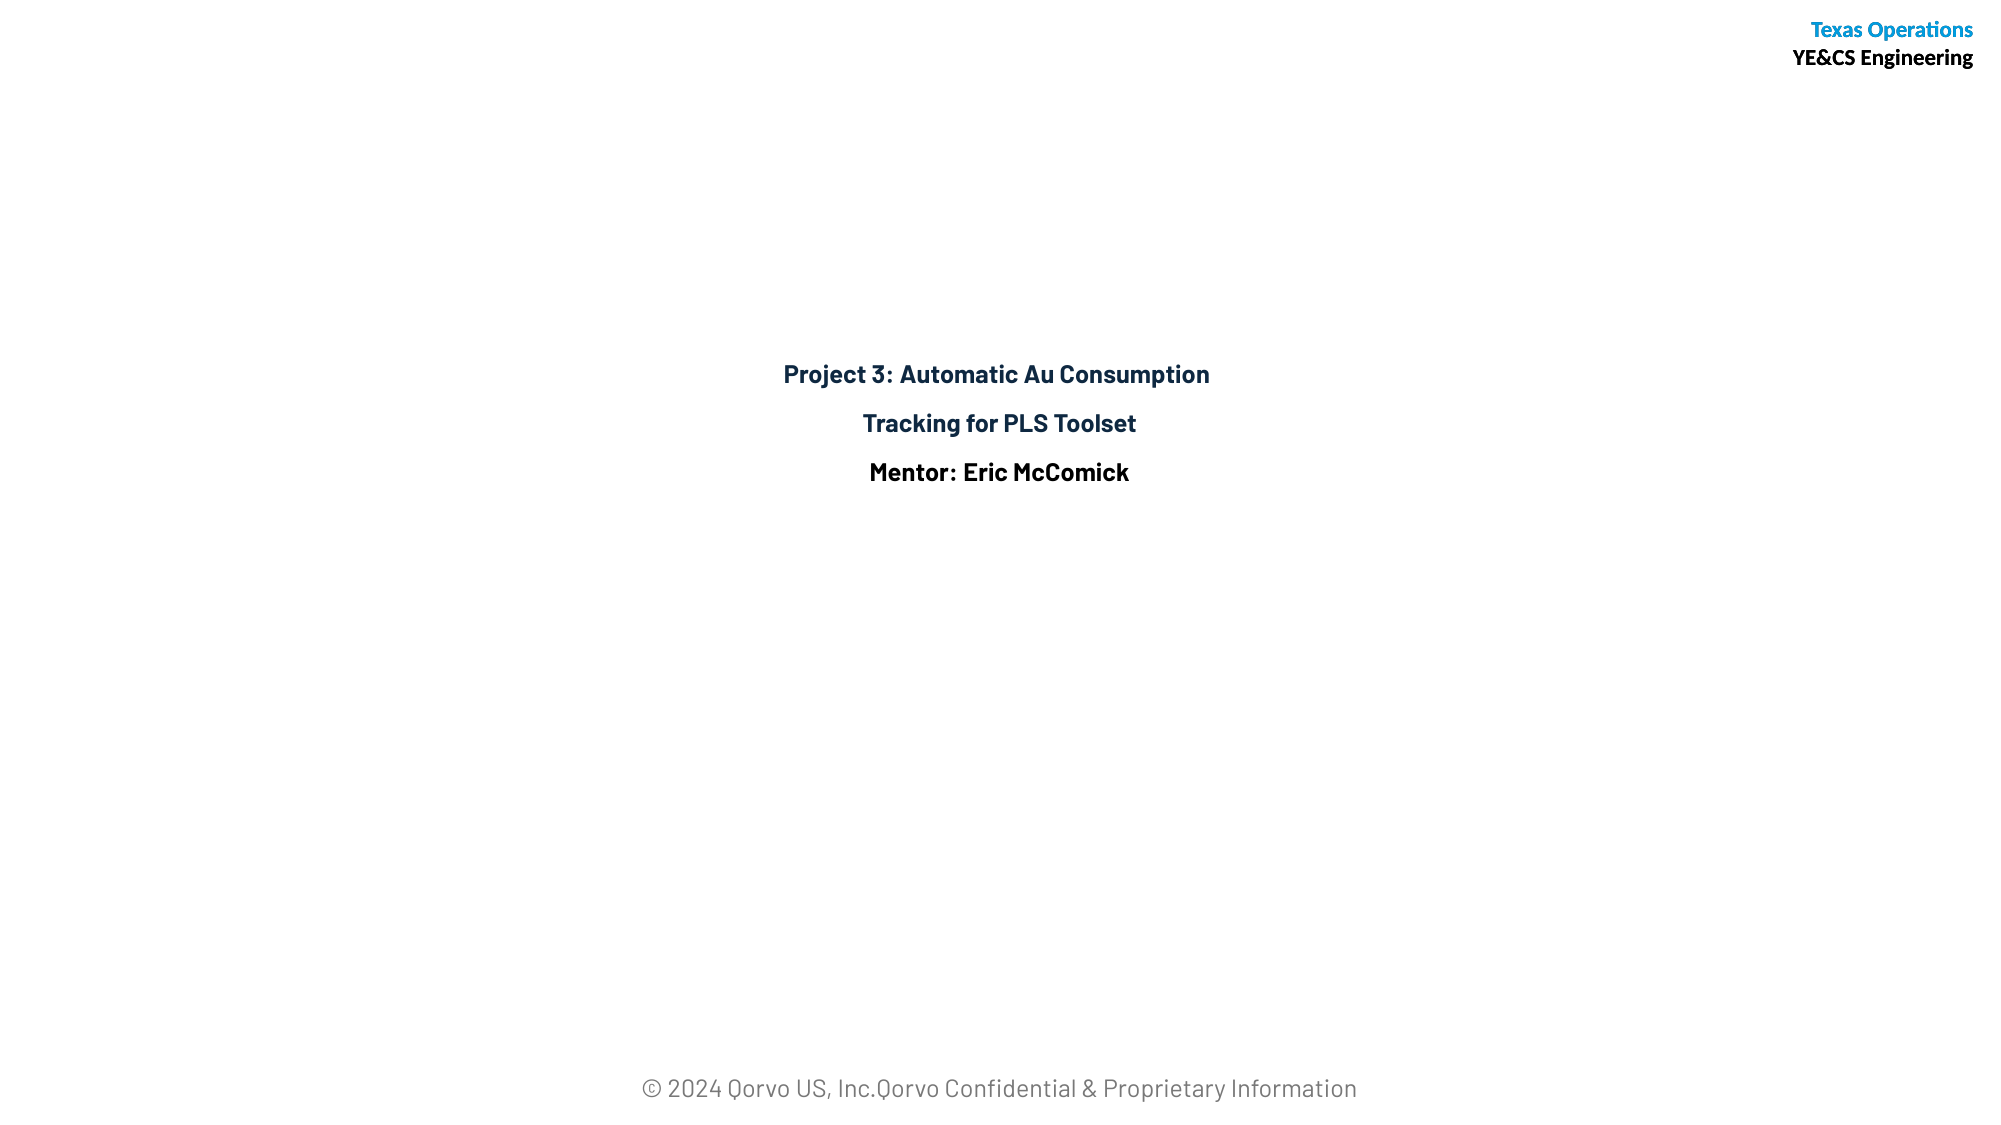

Texas Operations
YE&CS Engineering
Project 3: Automatic Au Consumption
Tracking for PLS Toolset
Mentor: Eric McComick
© 2024 Qorvo US, Inc.
Qorvo Confidential & Proprietary Information